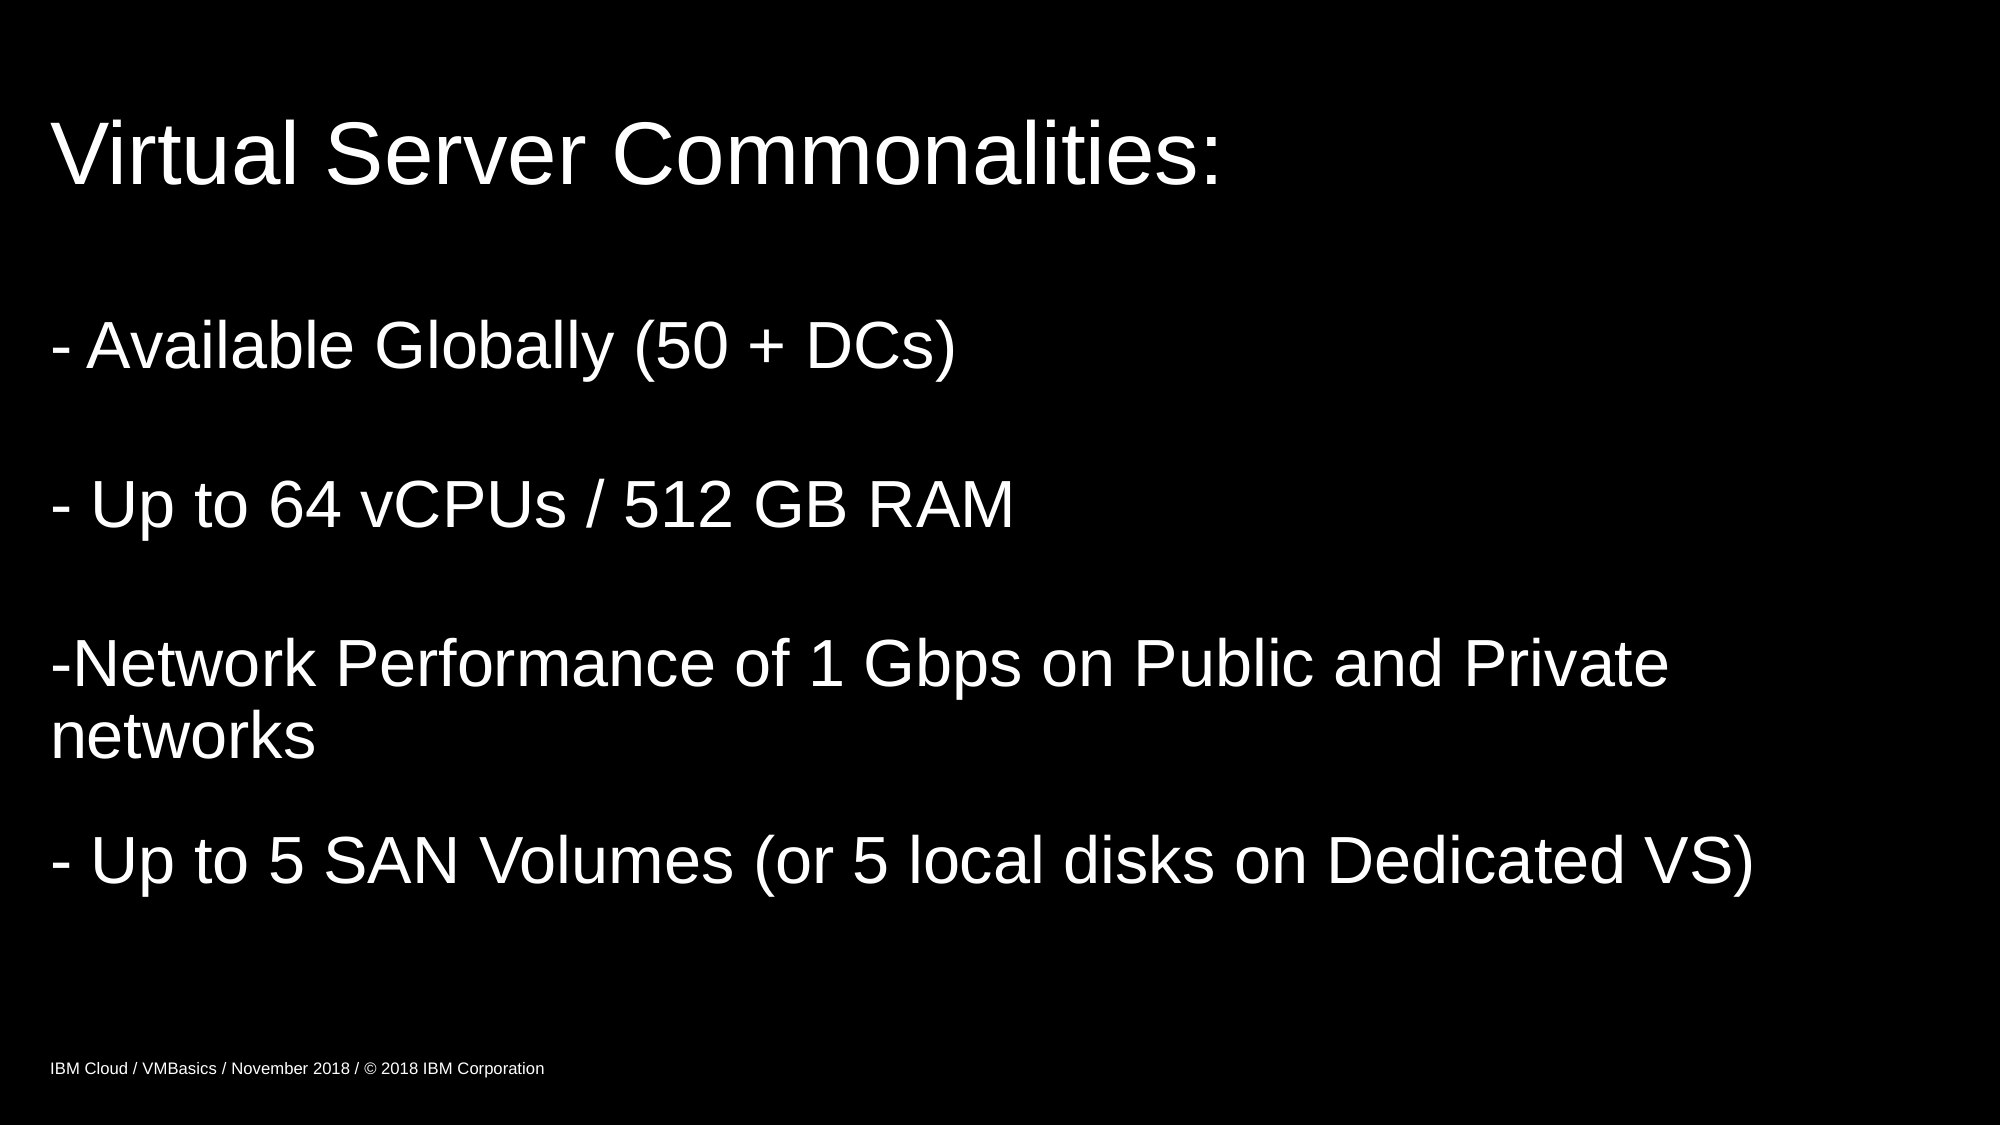

# Virtual Server Commonalities:
- Available Globally (50 + DCs)
- Up to 64 vCPUs / 512 GB RAM
-Network Performance of 1 Gbps on Public and Private networks
- Up to 5 SAN Volumes (or 5 local disks on Dedicated VS)
IBM Cloud / VMBasics / November 2018 / © 2018 IBM Corporation